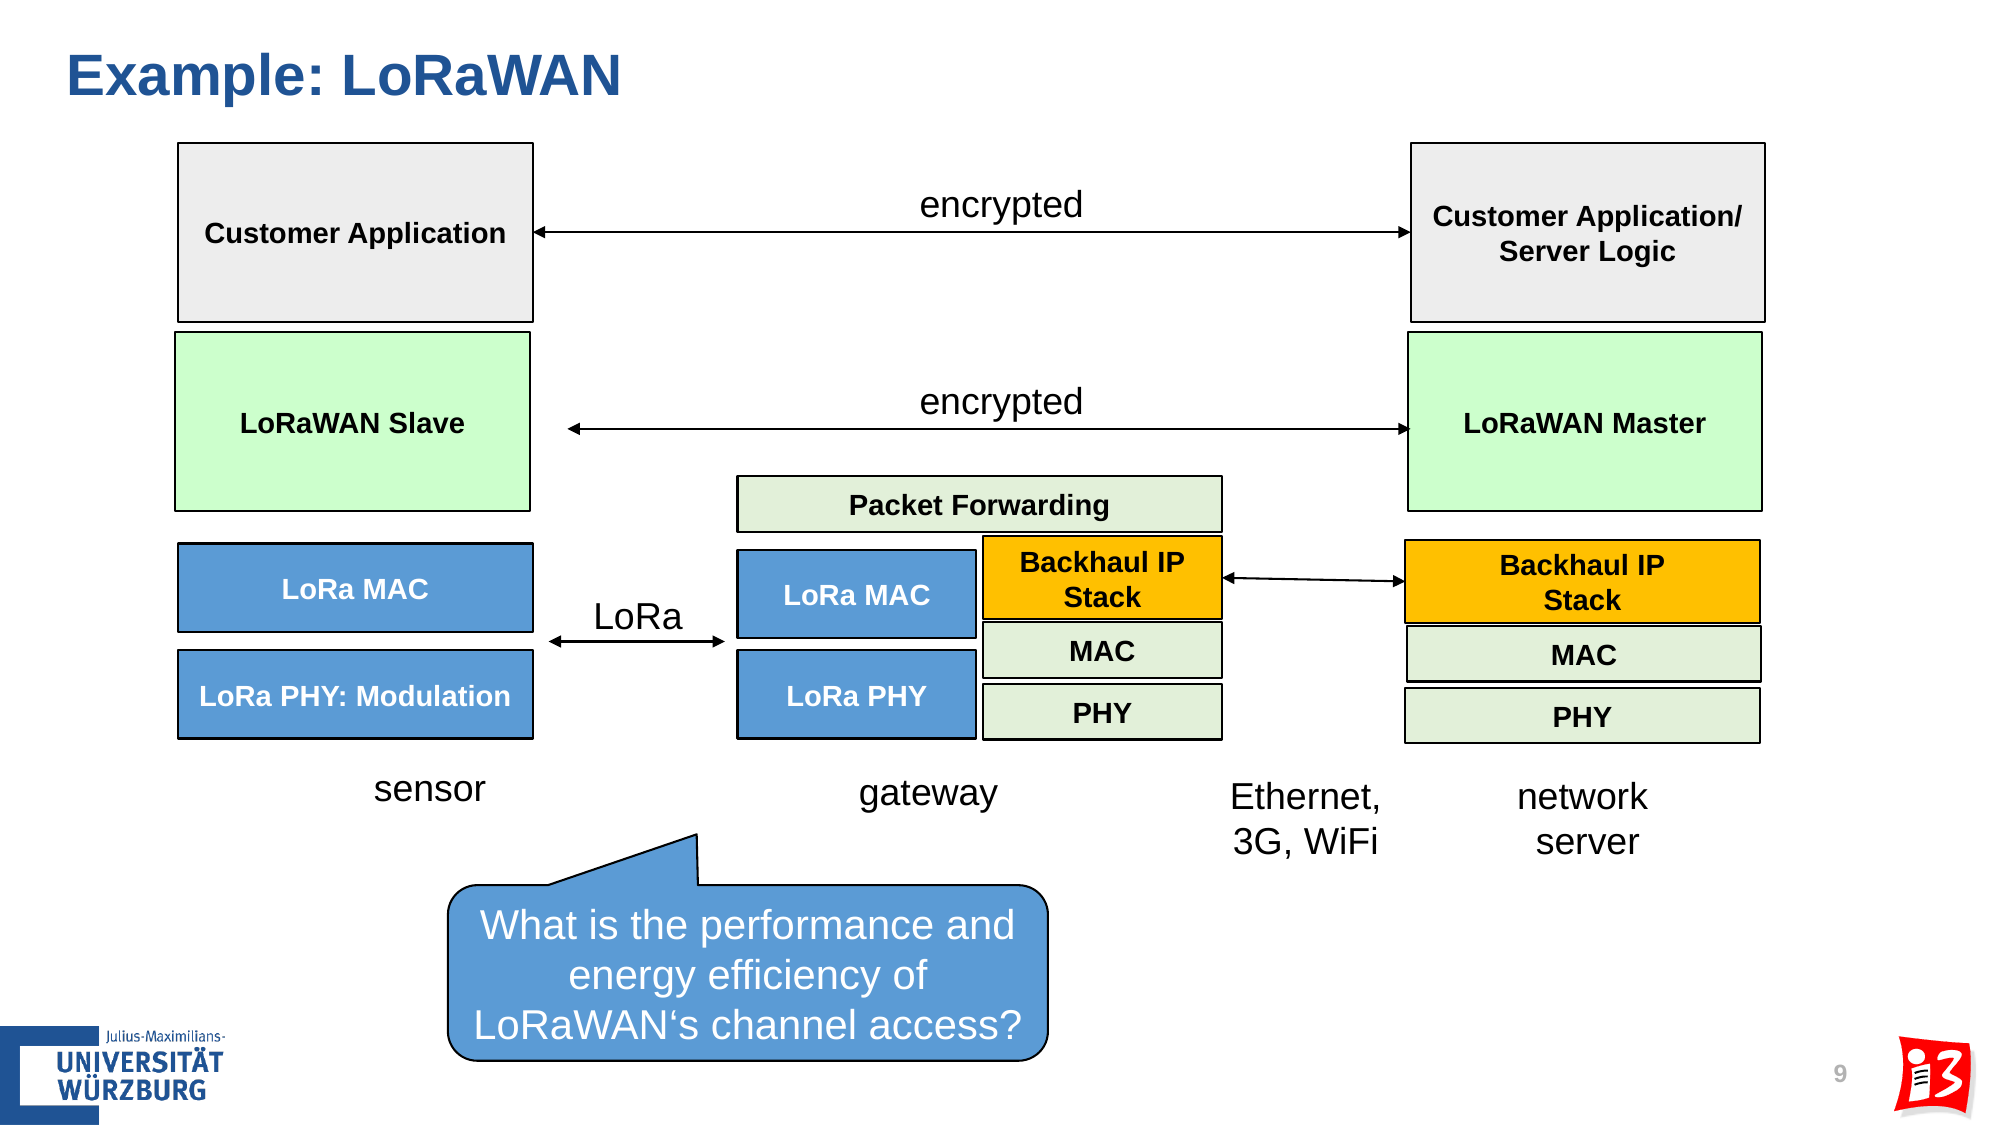

# Example: LoRaWAN
Customer Application/ Server Logic
Customer Application
encrypted
LoRaWAN Master
LoRaWAN Slave
encrypted
Packet Forwarding
Backhaul IP
Stack
MAC
PHY
Backhaul IP
Stack
MAC
PHY
LoRa MAC
LoRa MAC
LoRa
LoRa PHY: Modulation
LoRa PHY
sensor
gateway
network
server
Ethernet, 3G, WiFi
What is the performance and energy efficiency of LoRaWAN‘s channel access?
9